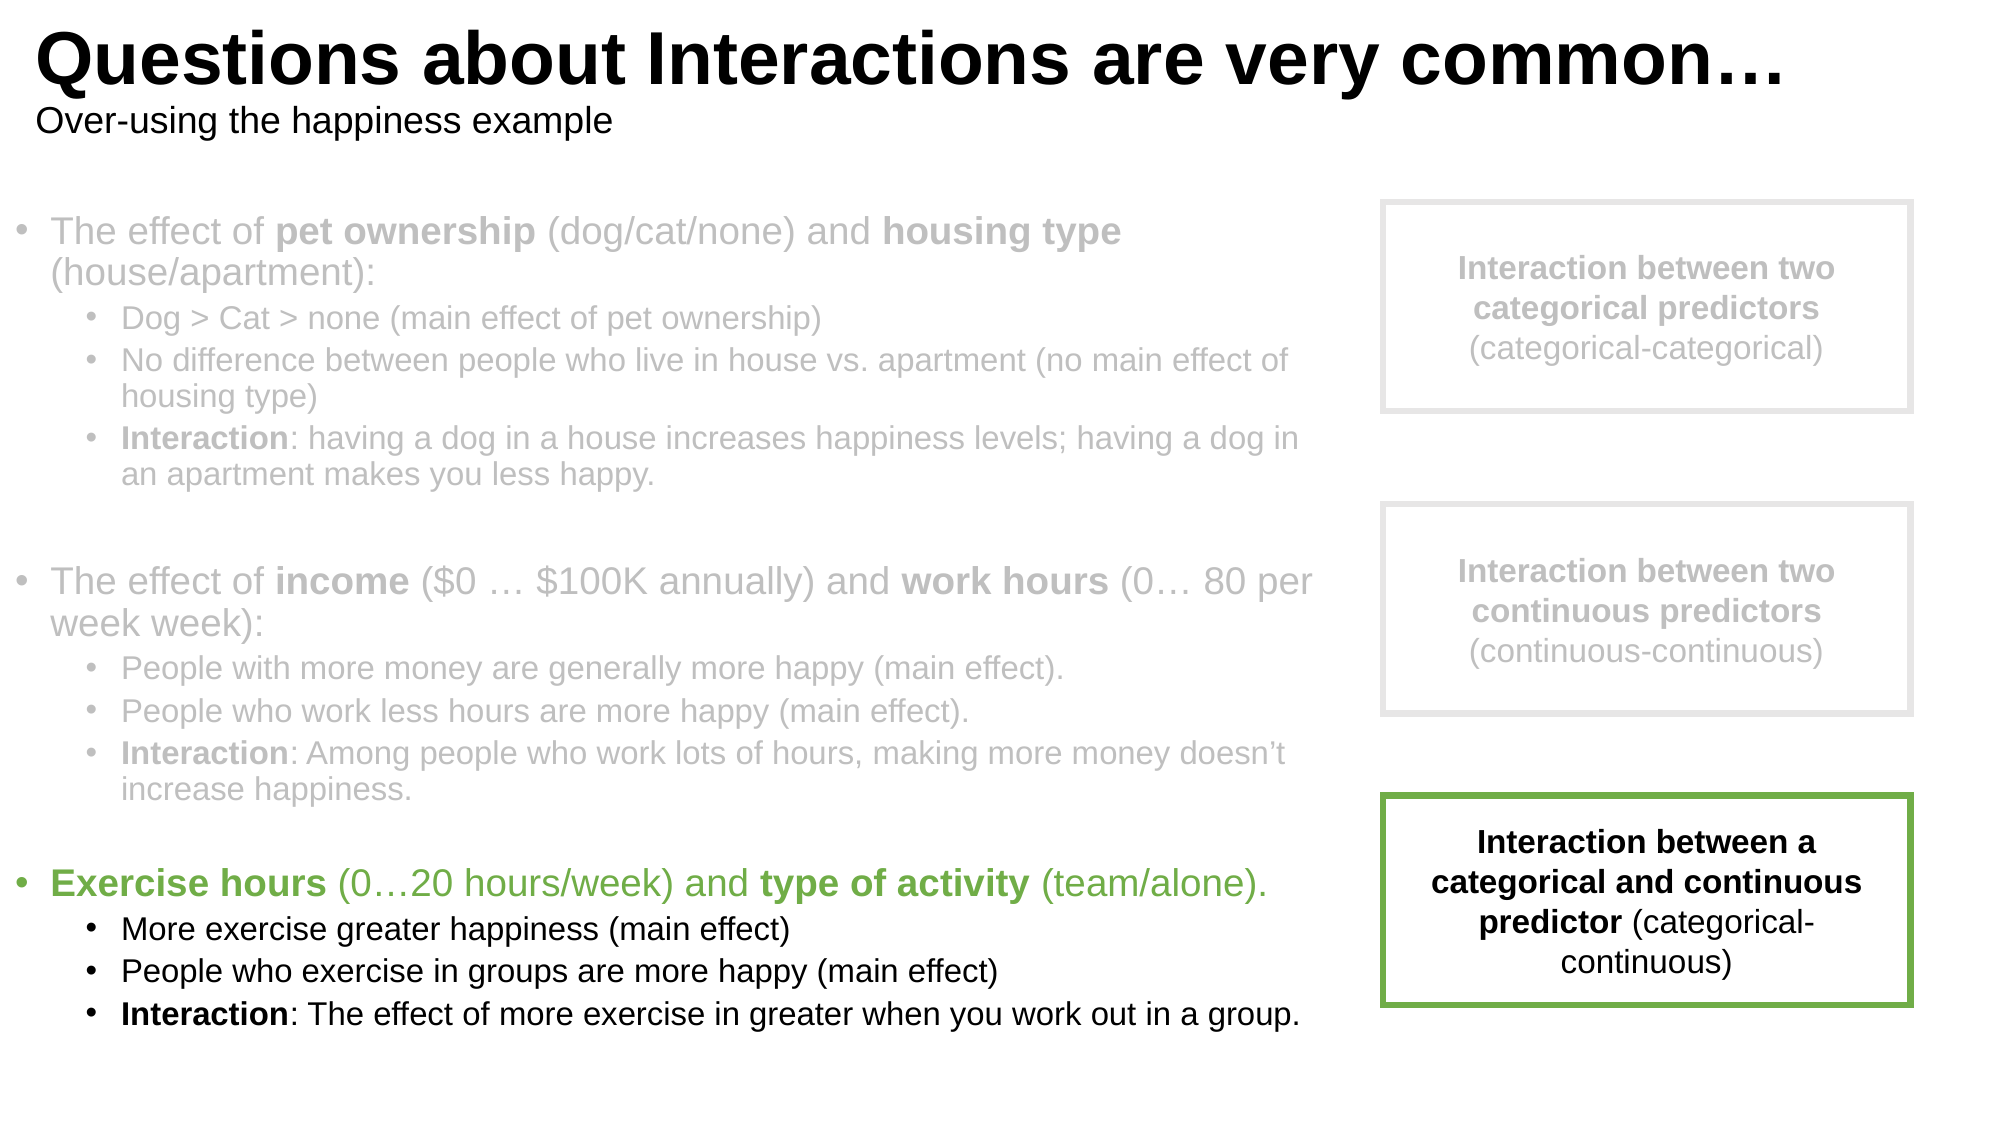

# Questions about Interactions are very common… Over-using the happiness example
Interaction between two categorical predictors (categorical-categorical)
The effect of pet ownership (dog/cat/none) and housing type (house/apartment):
Dog > Cat > none (main effect of pet ownership)
No difference between people who live in house vs. apartment (no main effect of housing type)
Interaction: having a dog in a house increases happiness levels; having a dog in an apartment makes you less happy.

The effect of income ($0 … $100K annually) and work hours (0… 80 per week week):
People with more money are generally more happy (main effect).
People who work less hours are more happy (main effect).
Interaction: Among people who work lots of hours, making more money doesn’t increase happiness.

Exercise hours (0…20 hours/week) and type of activity (team/alone).
More exercise greater happiness (main effect)
People who exercise in groups are more happy (main effect)
Interaction: The effect of more exercise in greater when you work out in a group.
Interaction between two continuous predictors (continuous-continuous)
Interaction between a categorical and continuous predictor (categorical-continuous)